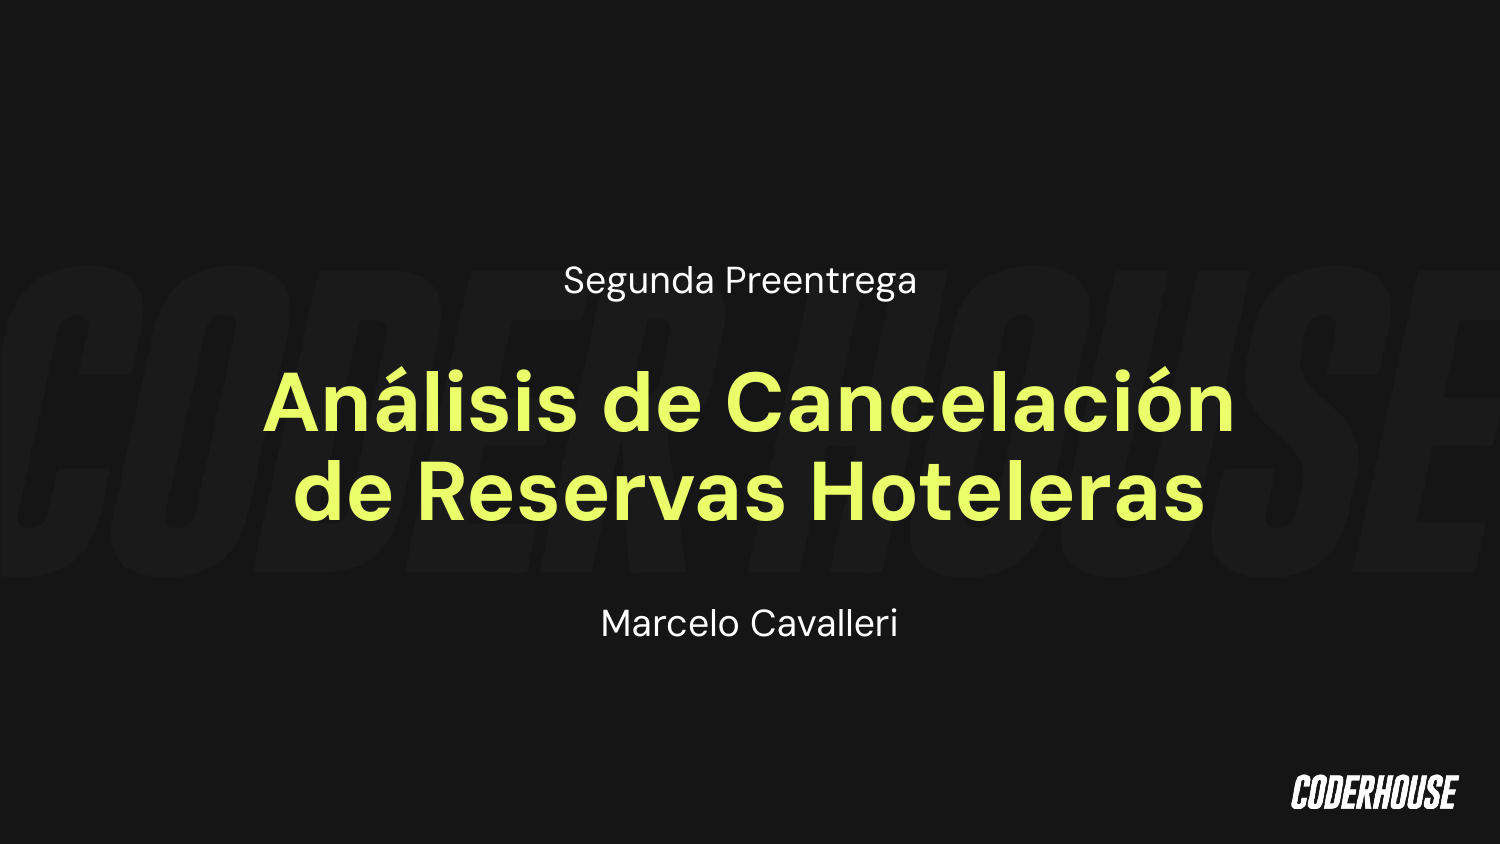

Segunda Preentrega
Análisis de Cancelación de Reservas Hoteleras
Marcelo Cavalleri